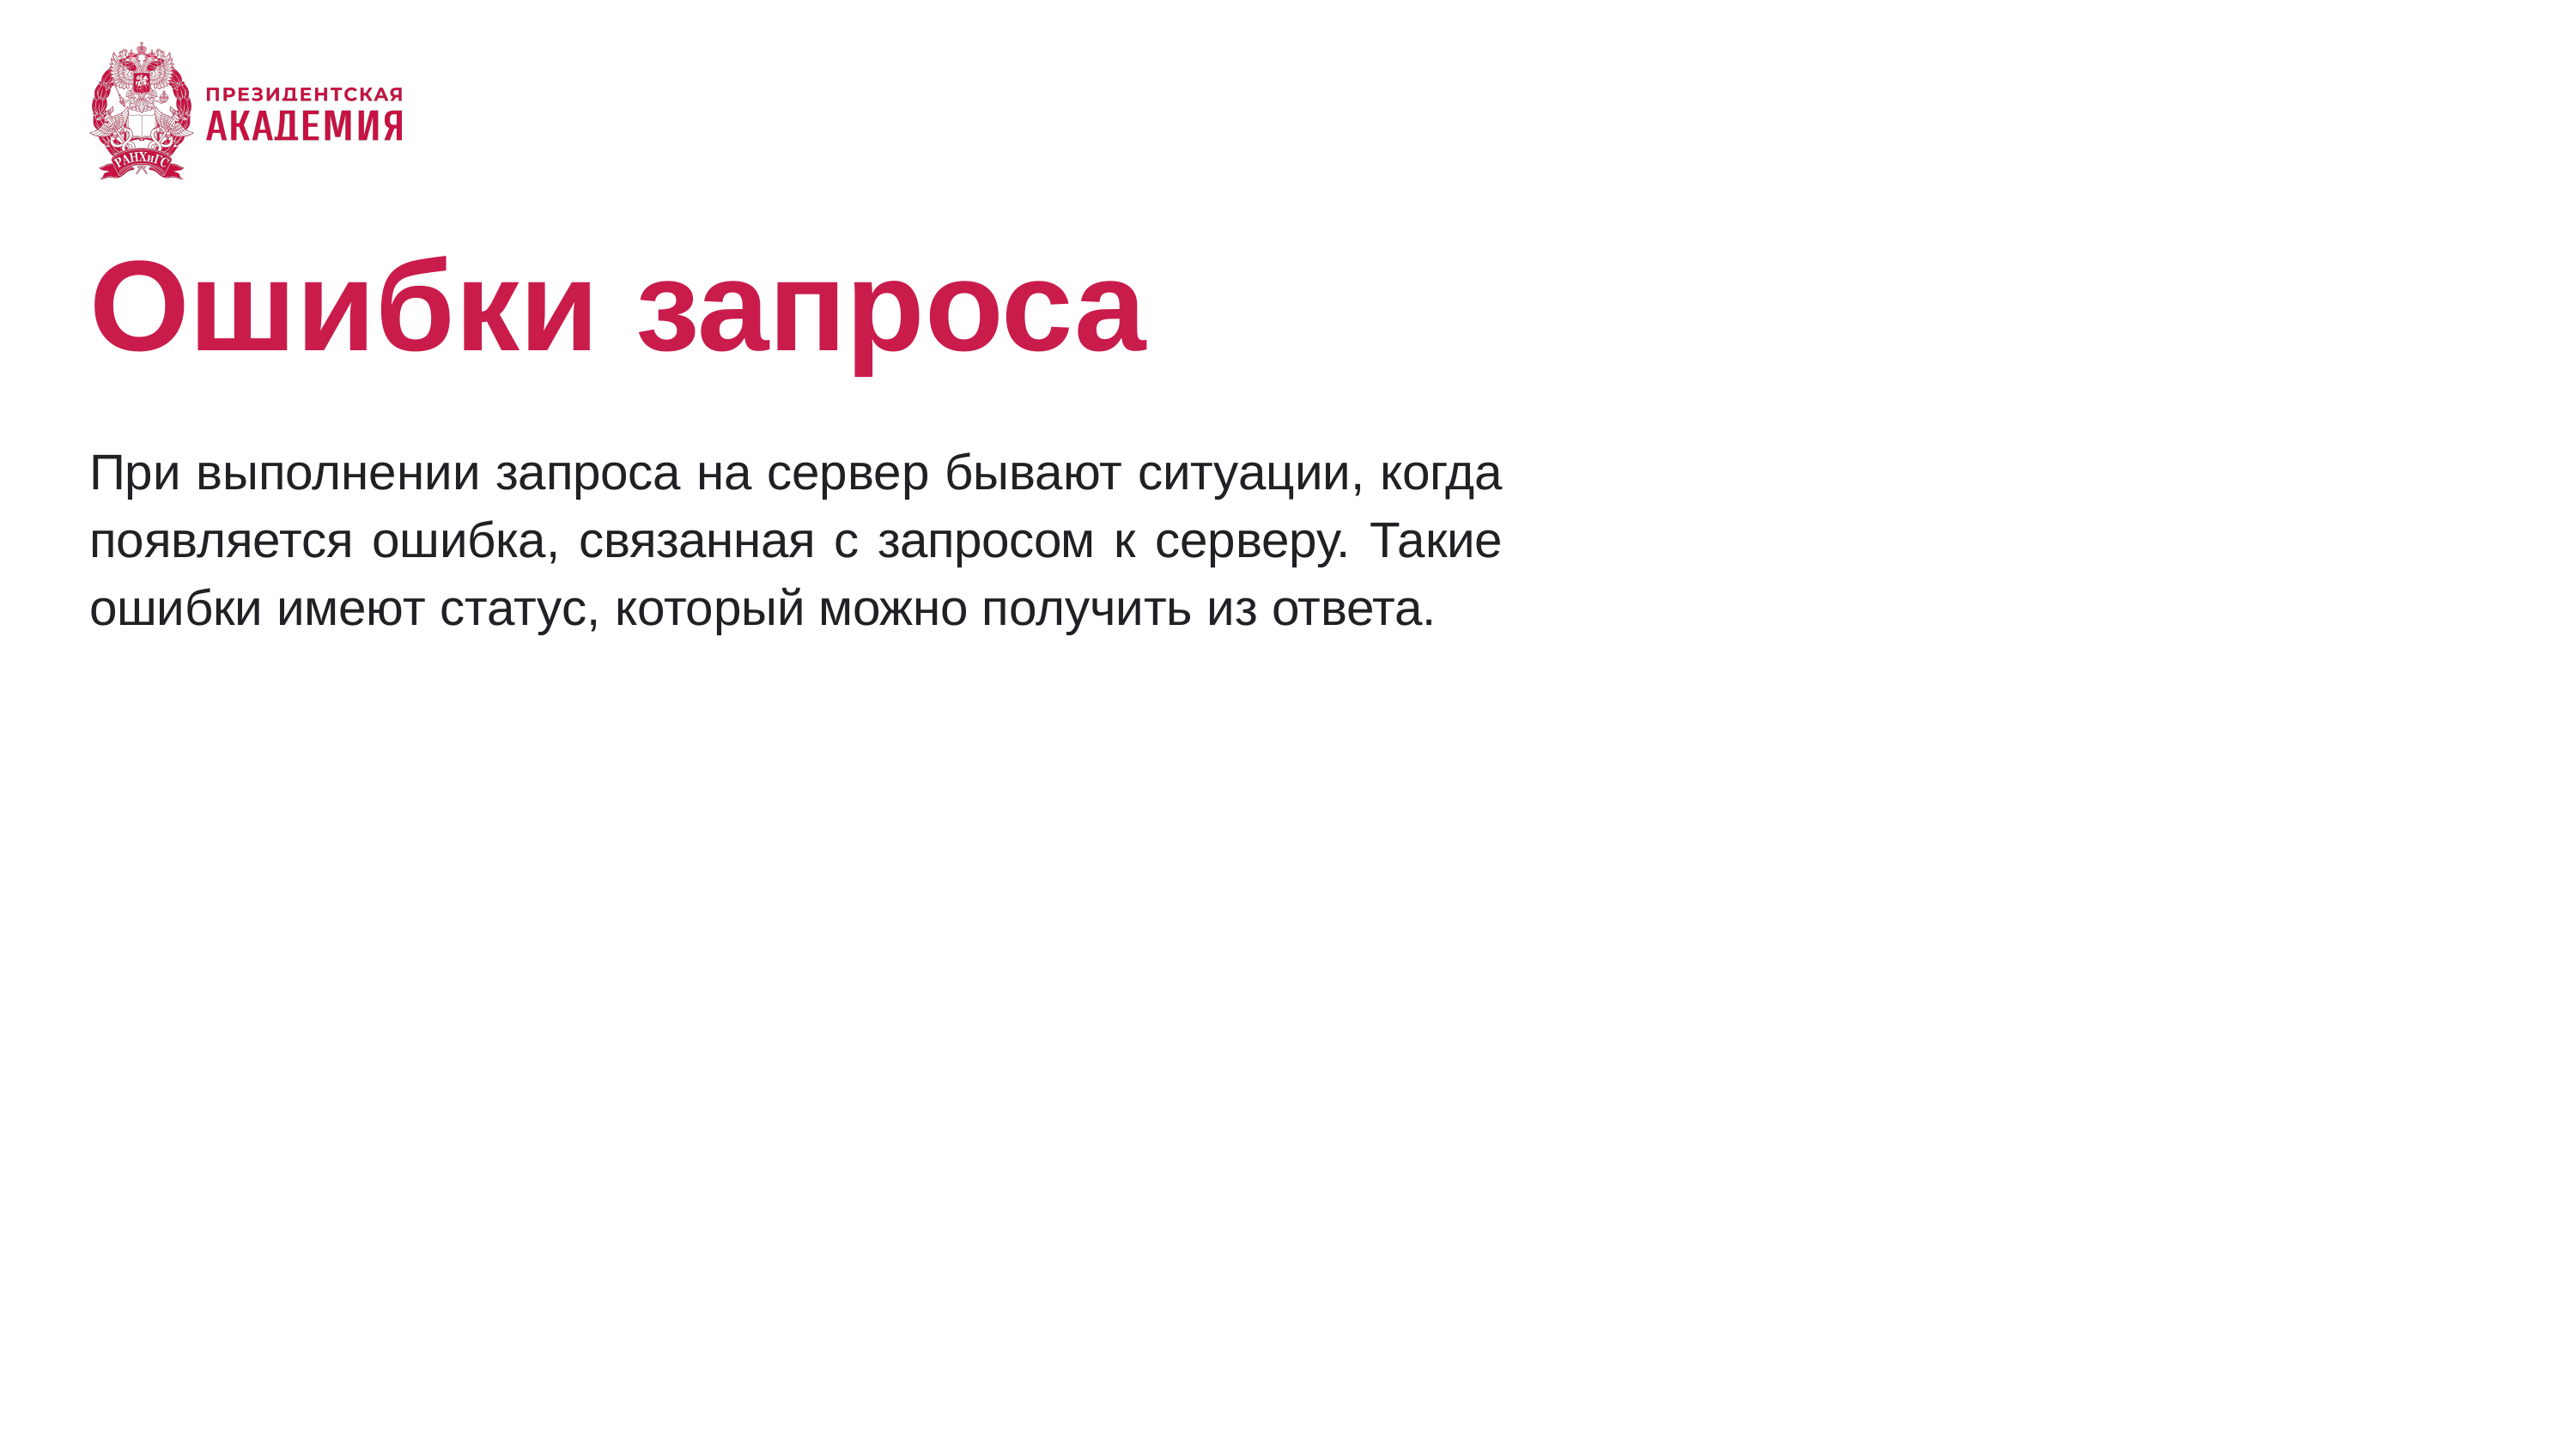

# Ошибки запроса
При выполнении запроса на сервер бывают ситуации, когда появляется ошибка, связанная с запросом к серверу. Такие ошибки имеют статус, который можно получить из ответа.